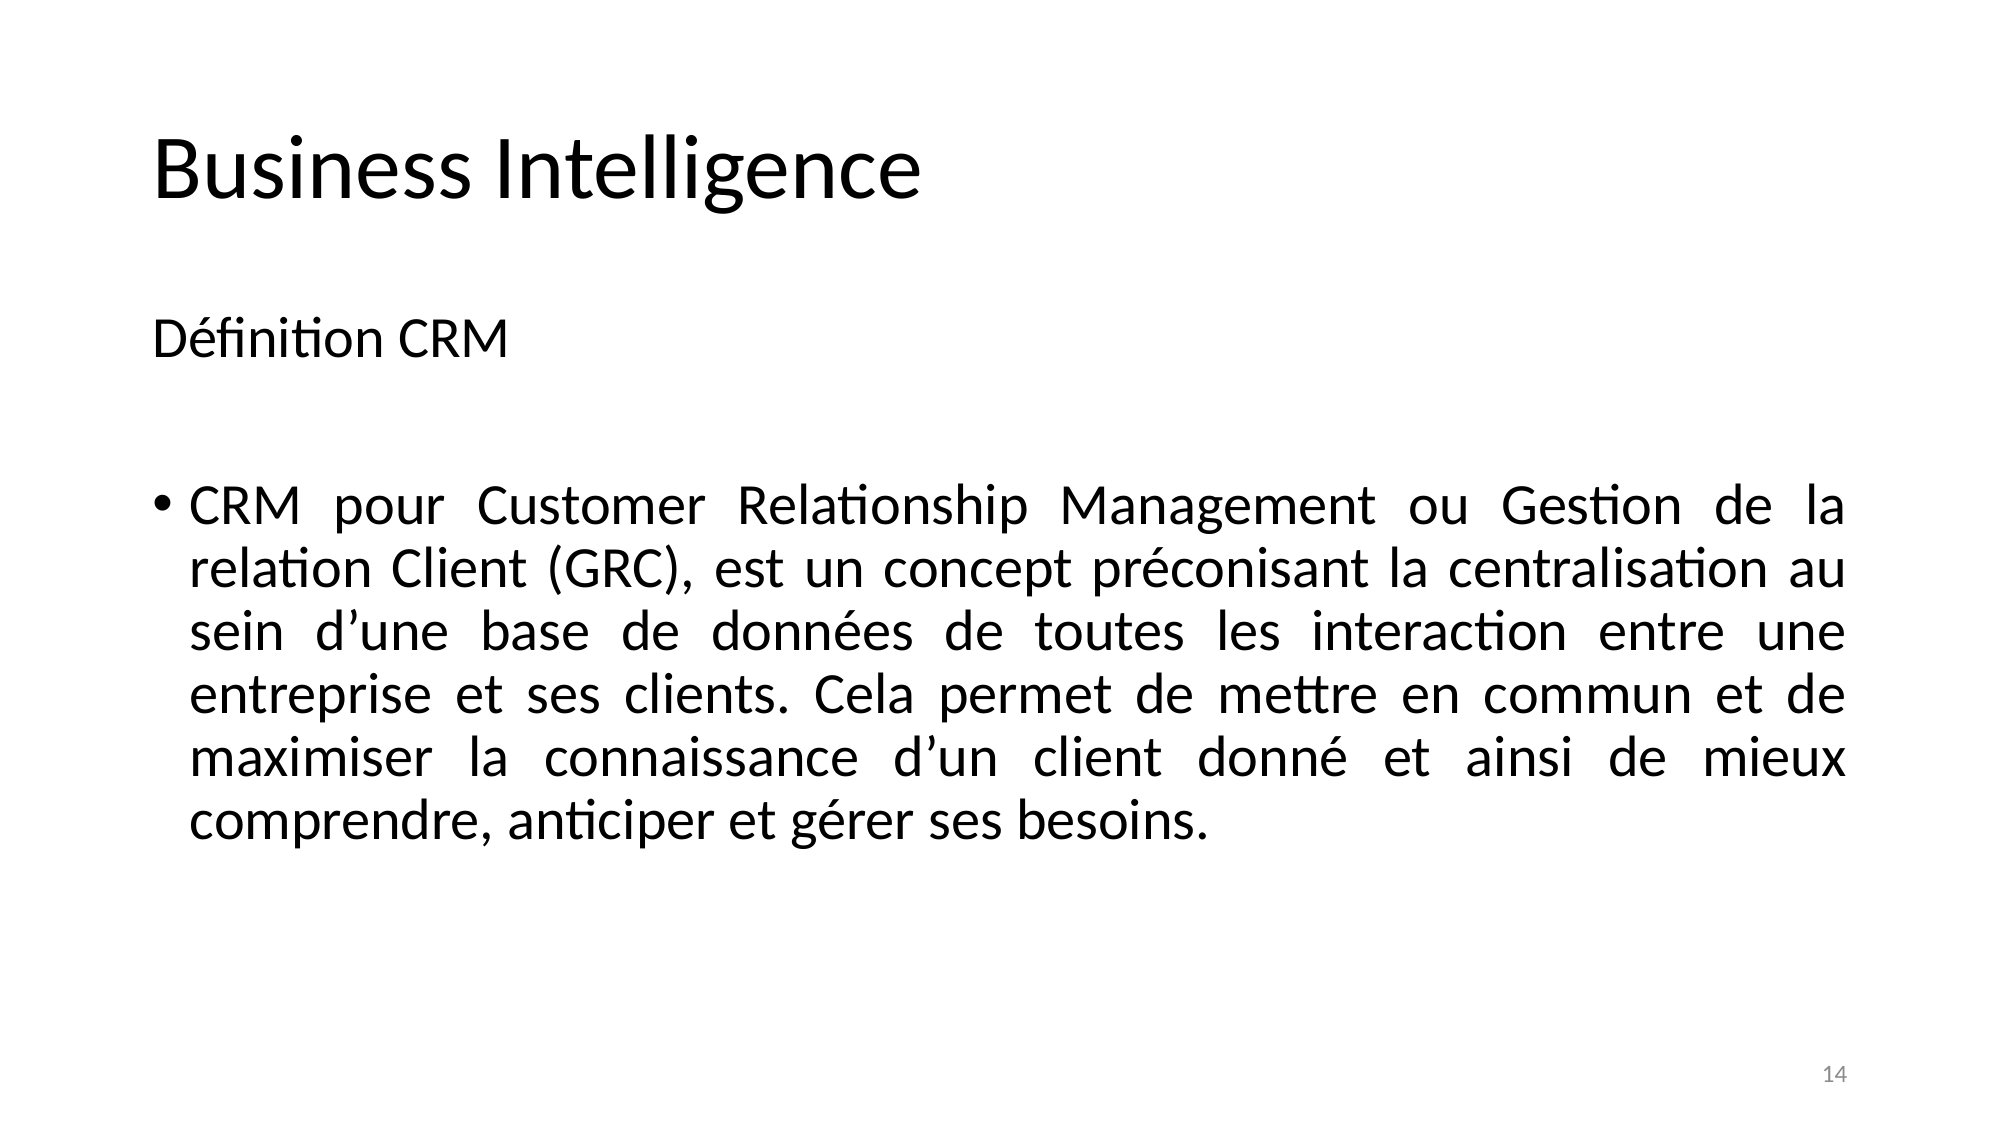

# Business Intelligence
Définition CRM

CRM pour Customer Relationship Management ou Gestion de la relation Client (GRC), est un concept préconisant la centralisation au sein d’une base de données de toutes les interaction entre une entreprise et ses clients. Cela permet de mettre en commun et de maximiser la connaissance d’un client donné et ainsi de mieux comprendre, anticiper et gérer ses besoins.

14